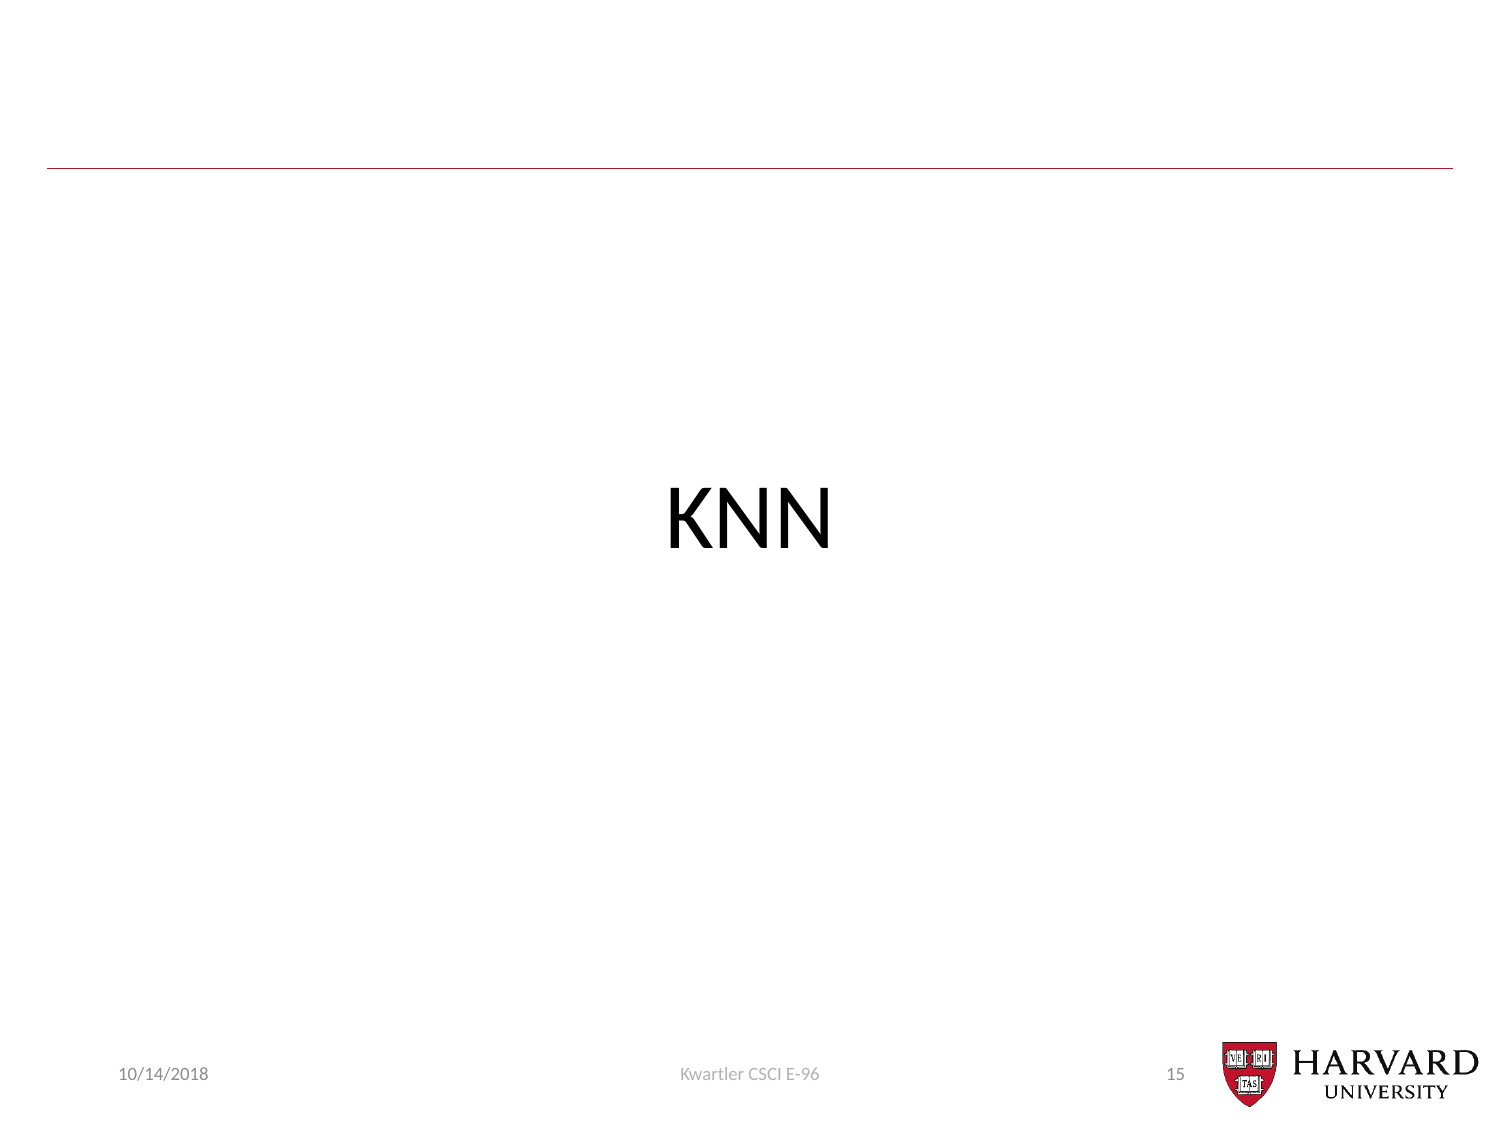

# KNN

10/14/2018
Kwartler CSCI E-96
15